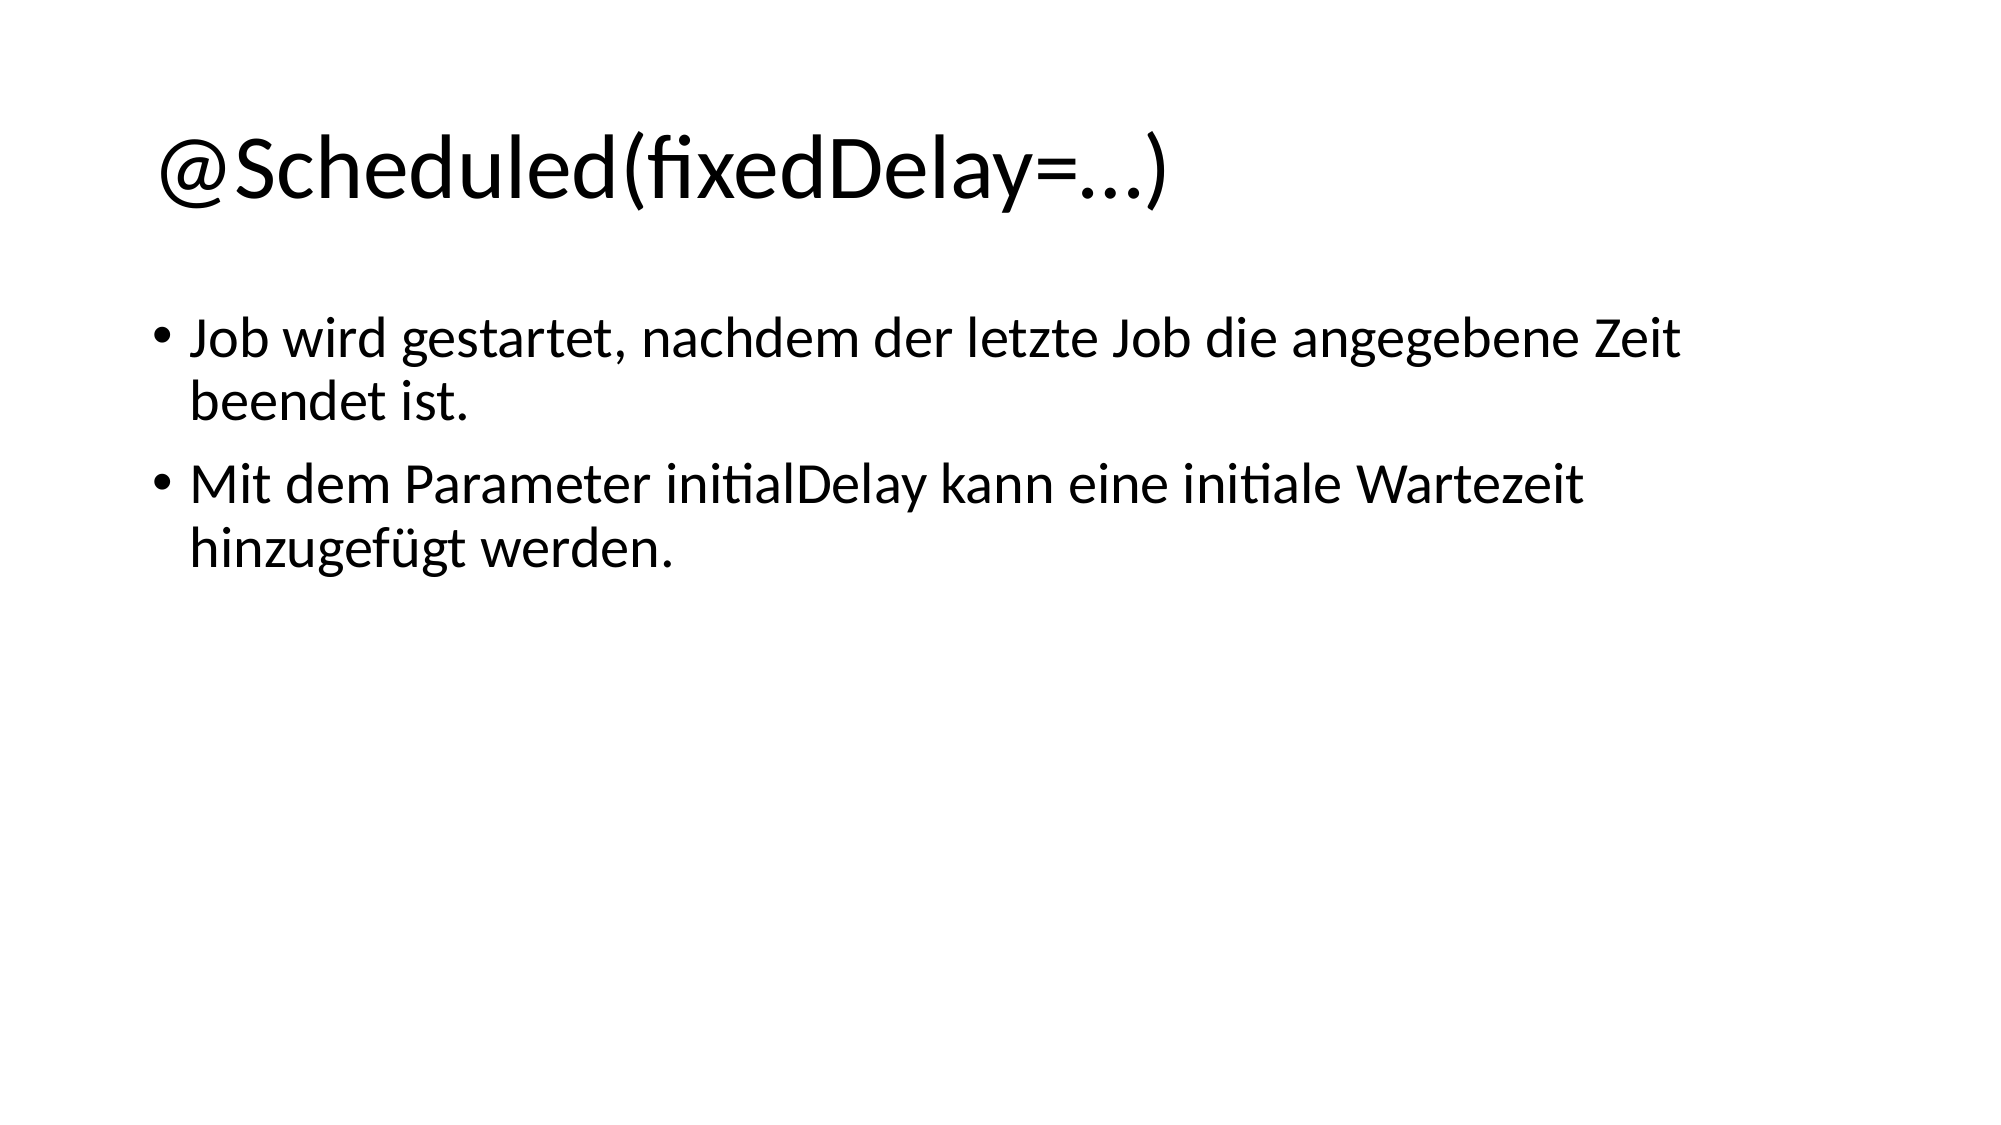

# @Scheduled(fixedDelay=…)
Job wird gestartet, nachdem der letzte Job die angegebene Zeit beendet ist.
Mit dem Parameter initialDelay kann eine initiale Wartezeit hinzugefügt werden.